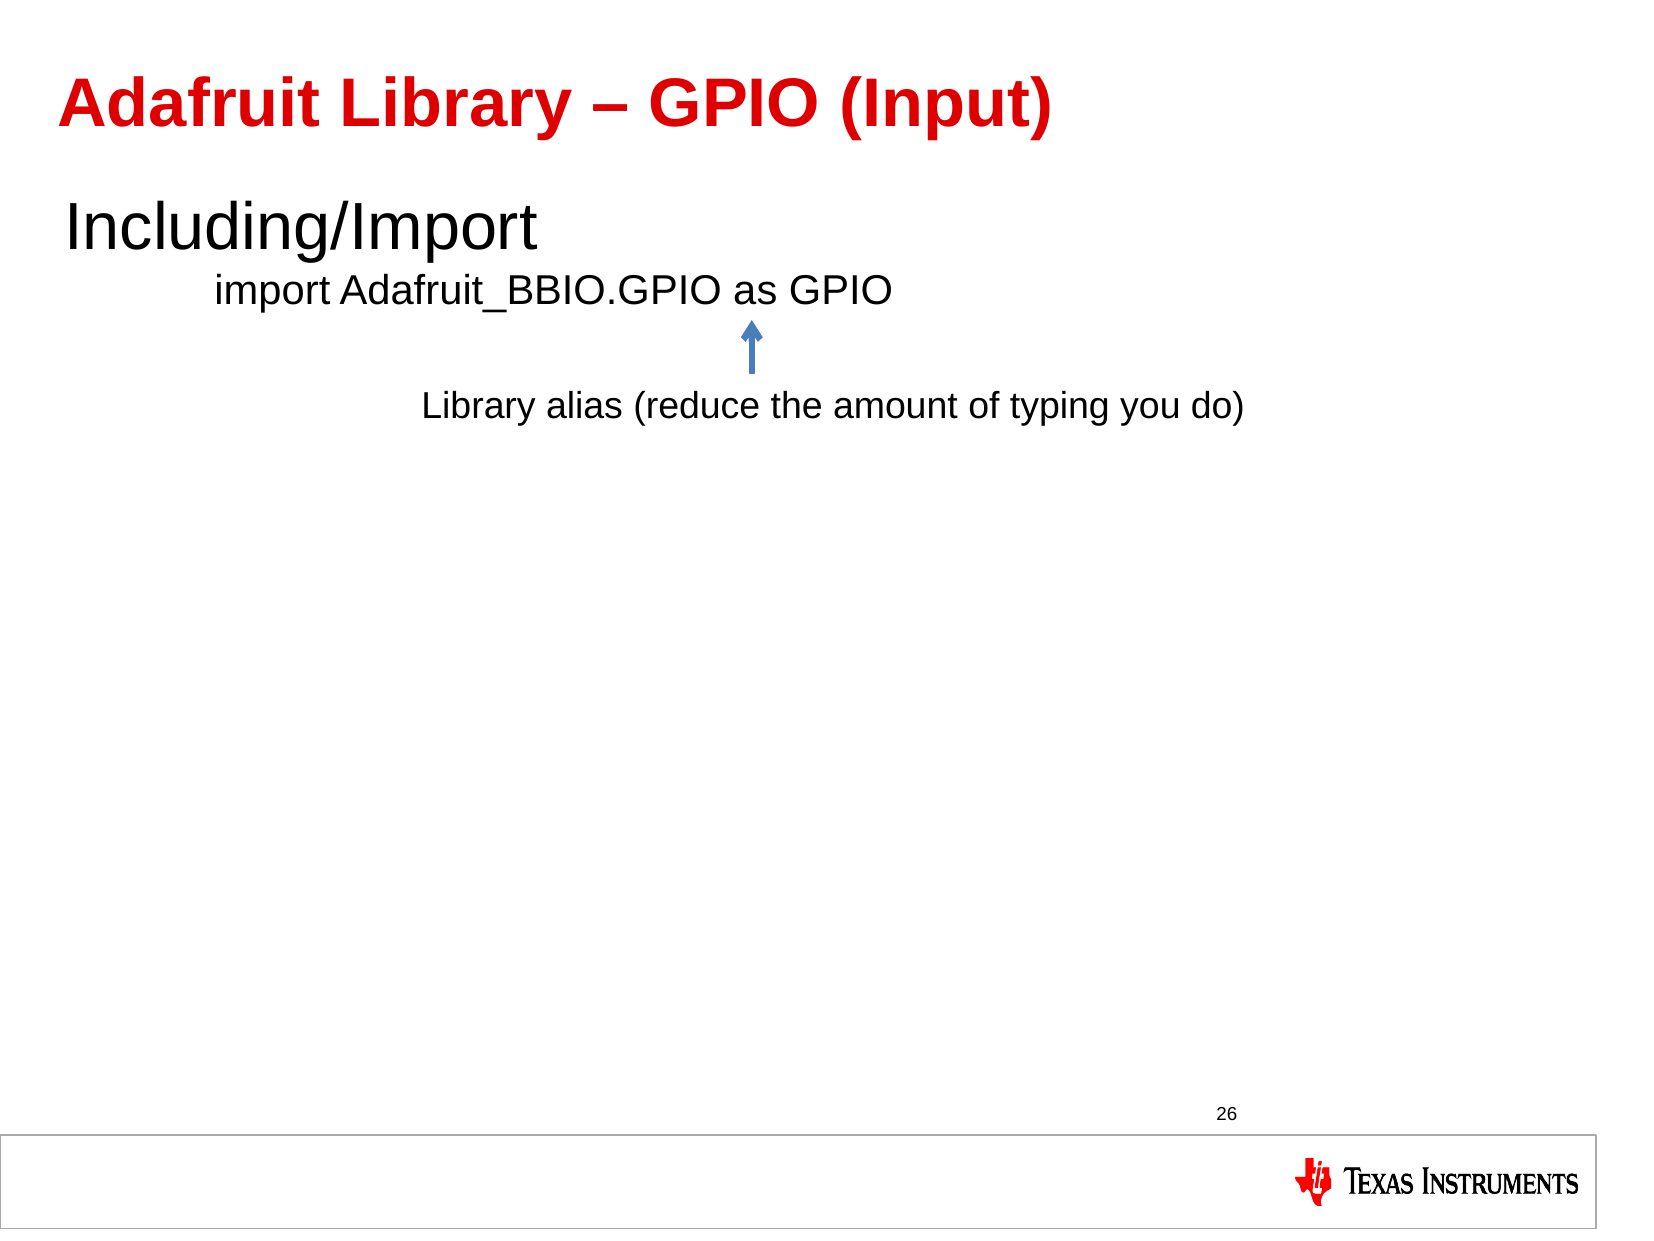

Adafruit Library – GPIO (Input)
Including/Import
	import Adafruit_BBIO.GPIO as GPIO

Library alias (reduce the amount of typing you do)
26